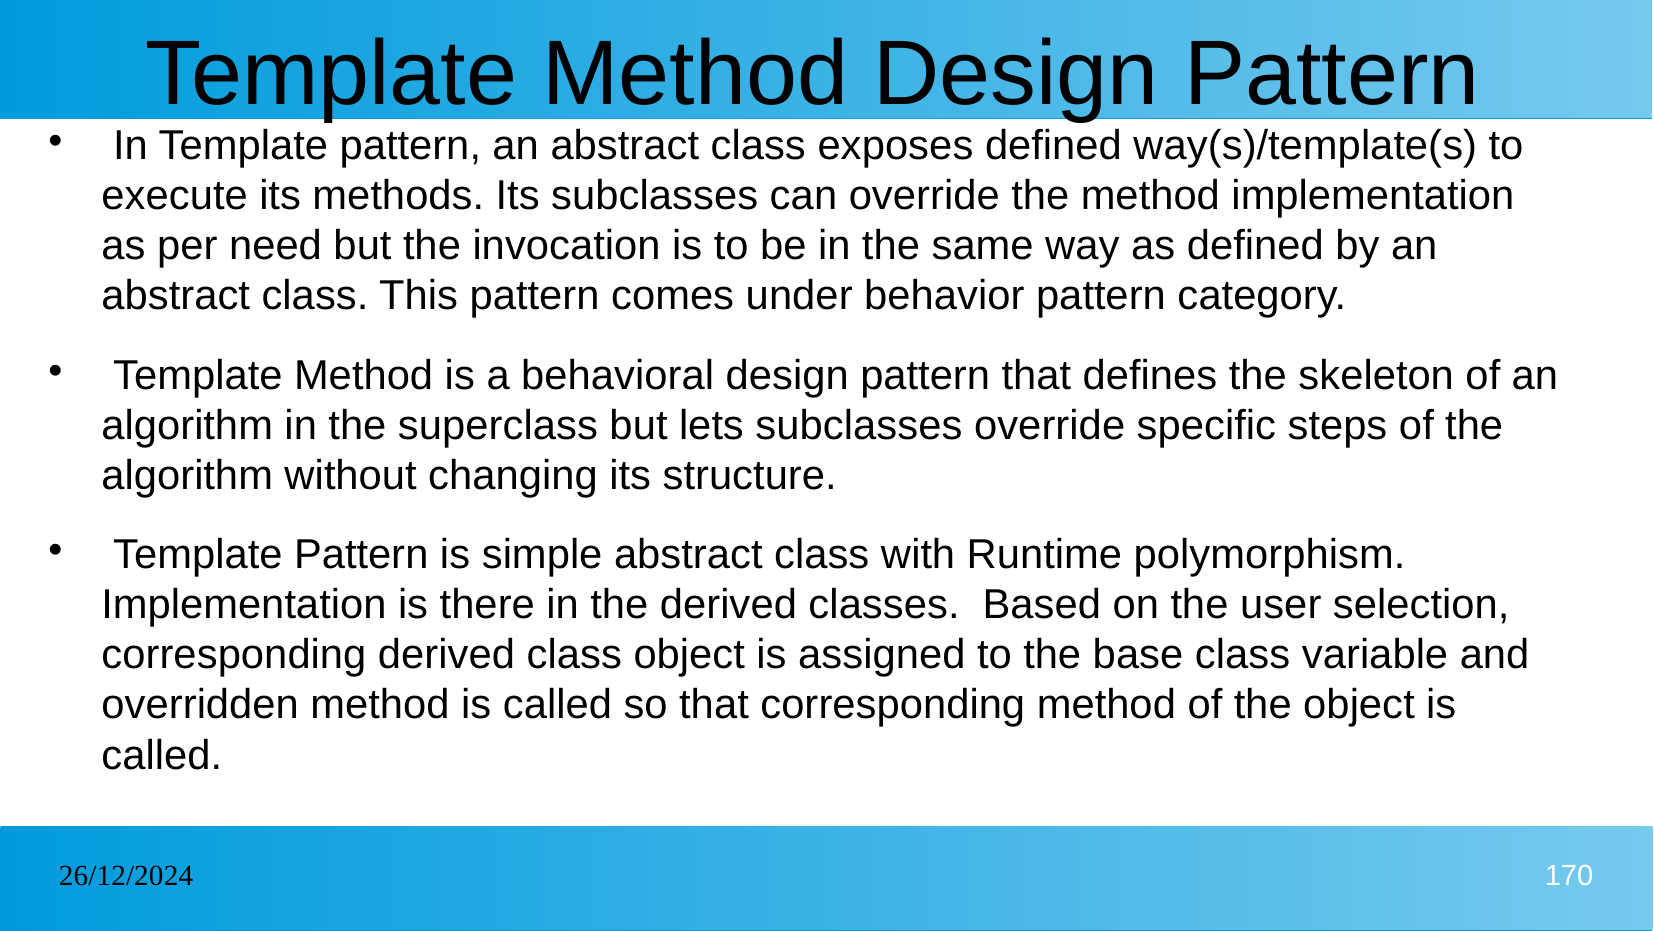

# Template Method Design Pattern
 In Template pattern, an abstract class exposes defined way(s)/template(s) to execute its methods. Its subclasses can override the method implementation as per need but the invocation is to be in the same way as defined by an abstract class. This pattern comes under behavior pattern category.
 Template Method is a behavioral design pattern that defines the skeleton of an algorithm in the superclass but lets subclasses override specific steps of the algorithm without changing its structure.
 Template Pattern is simple abstract class with Runtime polymorphism. Implementation is there in the derived classes.  Based on the user selection, corresponding derived class object is assigned to the base class variable and overridden method is called so that corresponding method of the object is called.
26/12/2024
170